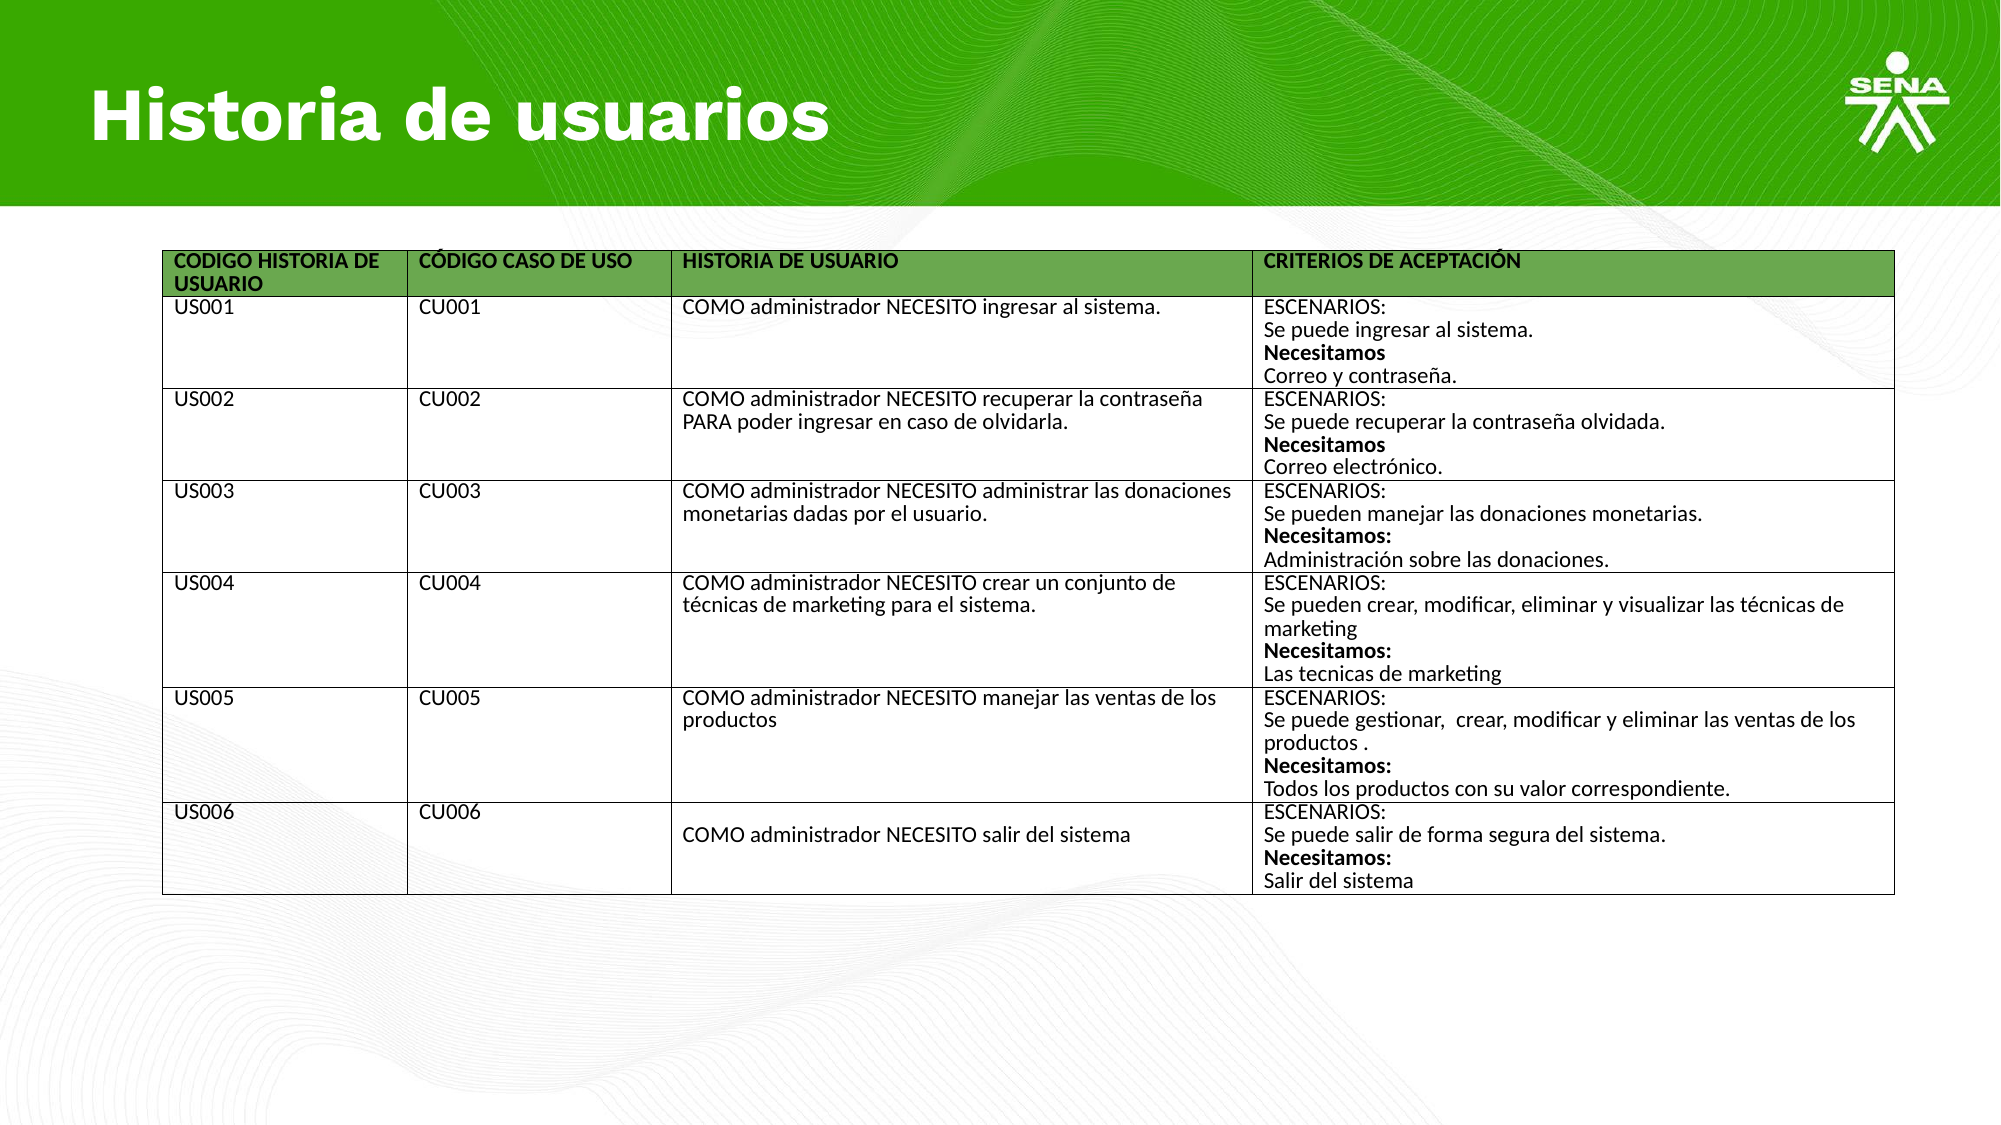

Historia de usuarios
| CODIGO HISTORIA DE USUARIO | CÓDIGO CASO DE USO | HISTORIA DE USUARIO | CRITERIOS DE ACEPTACIÓN |
| --- | --- | --- | --- |
| US001 | CU001 | COMO administrador NECESITO ingresar al sistema. | ESCENARIOS: Se puede ingresar al sistema. Necesitamos Correo y contraseña. |
| US002 | CU002 | COMO administrador NECESITO recuperar la contraseña PARA poder ingresar en caso de olvidarla. | ESCENARIOS: Se puede recuperar la contraseña olvidada. Necesitamos Correo electrónico. |
| US003 | CU003 | COMO administrador NECESITO administrar las donaciones monetarias dadas por el usuario. | ESCENARIOS: Se pueden manejar las donaciones monetarias. Necesitamos: Administración sobre las donaciones. |
| US004 | CU004 | COMO administrador NECESITO crear un conjunto de técnicas de marketing para el sistema. | ESCENARIOS: Se pueden crear, modificar, eliminar y visualizar las técnicas de marketing Necesitamos: Las tecnicas de marketing |
| US005 | CU005 | COMO administrador NECESITO manejar las ventas de los productos | ESCENARIOS: Se puede gestionar, crear, modificar y eliminar las ventas de los productos . Necesitamos: Todos los productos con su valor correspondiente. |
| US006 | CU006 | COMO administrador NECESITO salir del sistema | ESCENARIOS: Se puede salir de forma segura del sistema. Necesitamos: Salir del sistema |